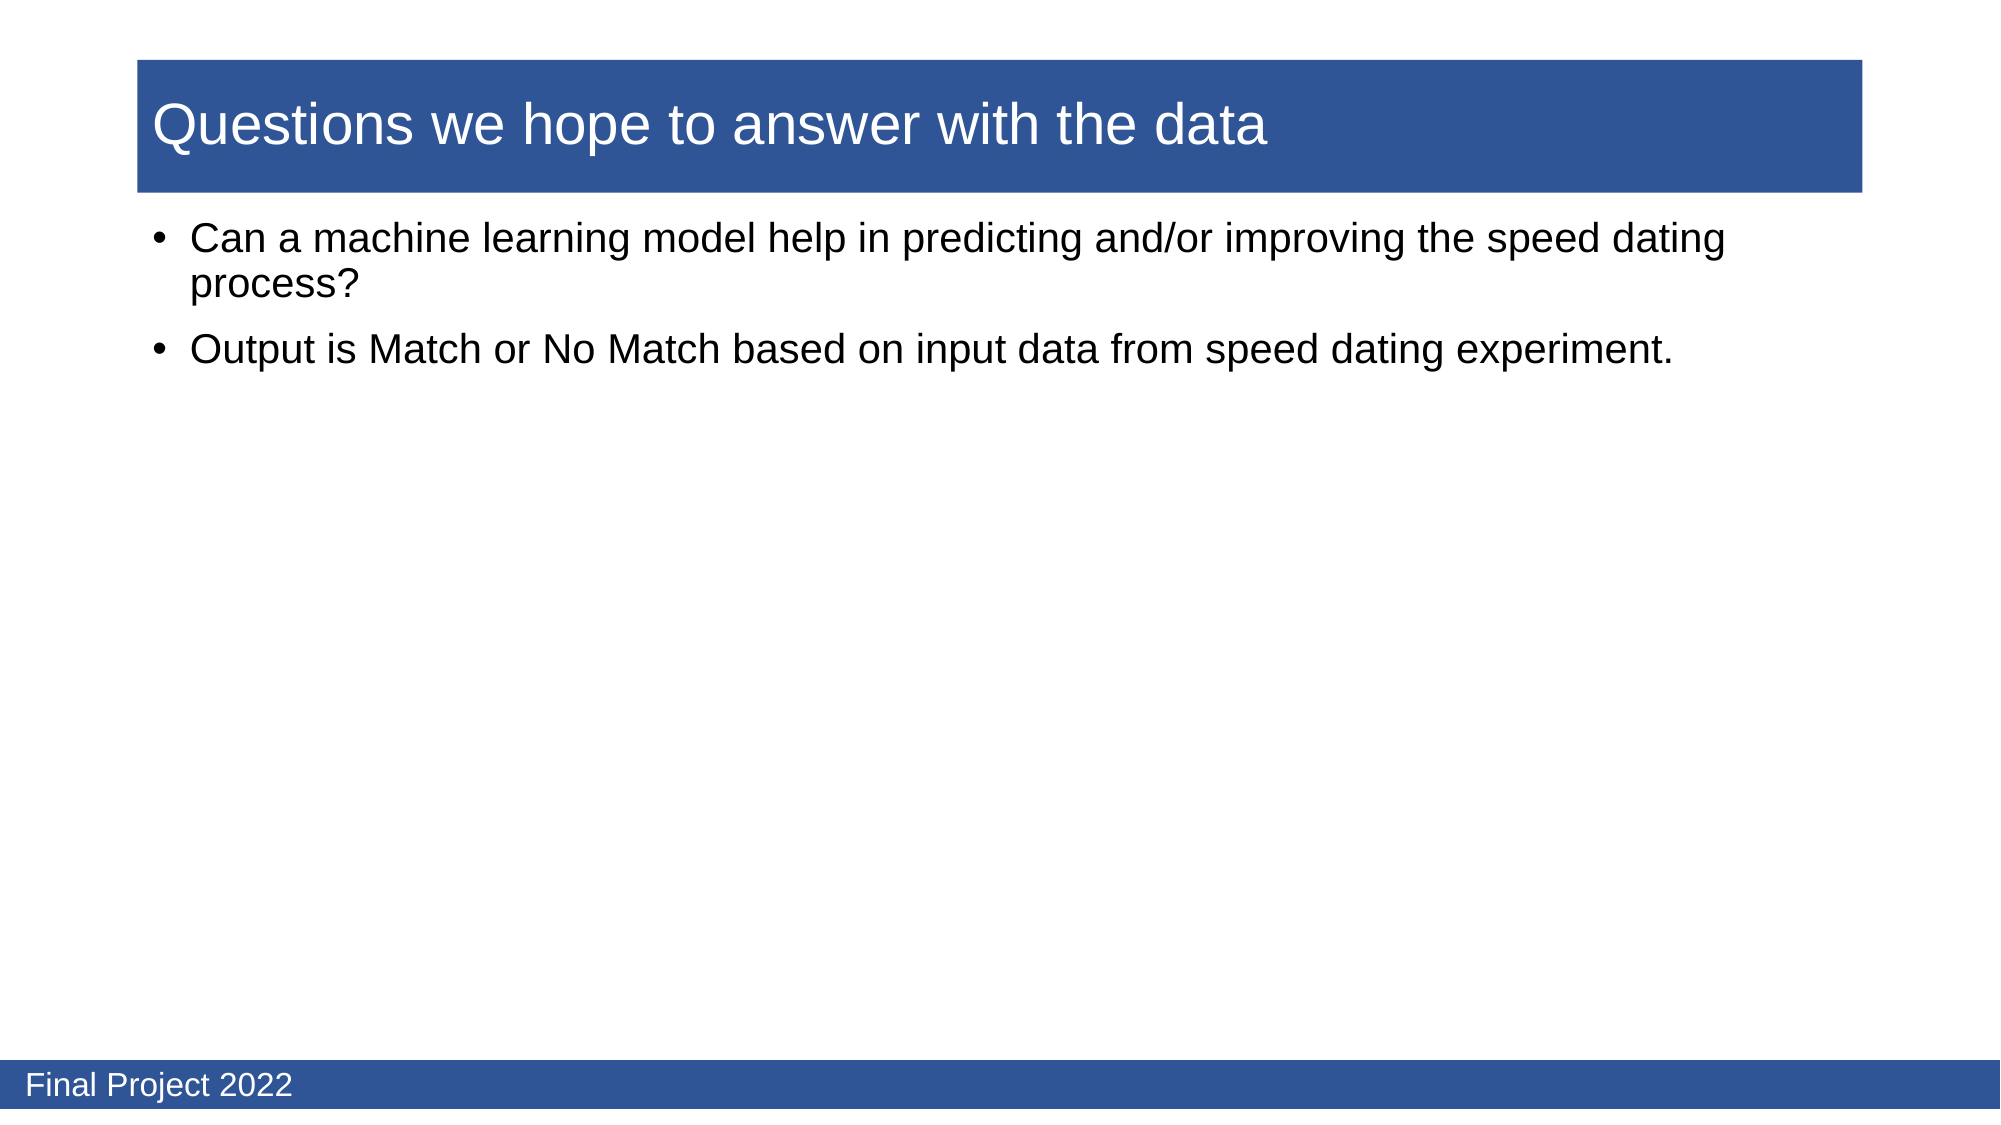

# Questions we hope to answer with the data
Can a machine learning model help in predicting and/or improving the speed dating process?
Output is Match or No Match based on input data from speed dating experiment.
Final Project 2022